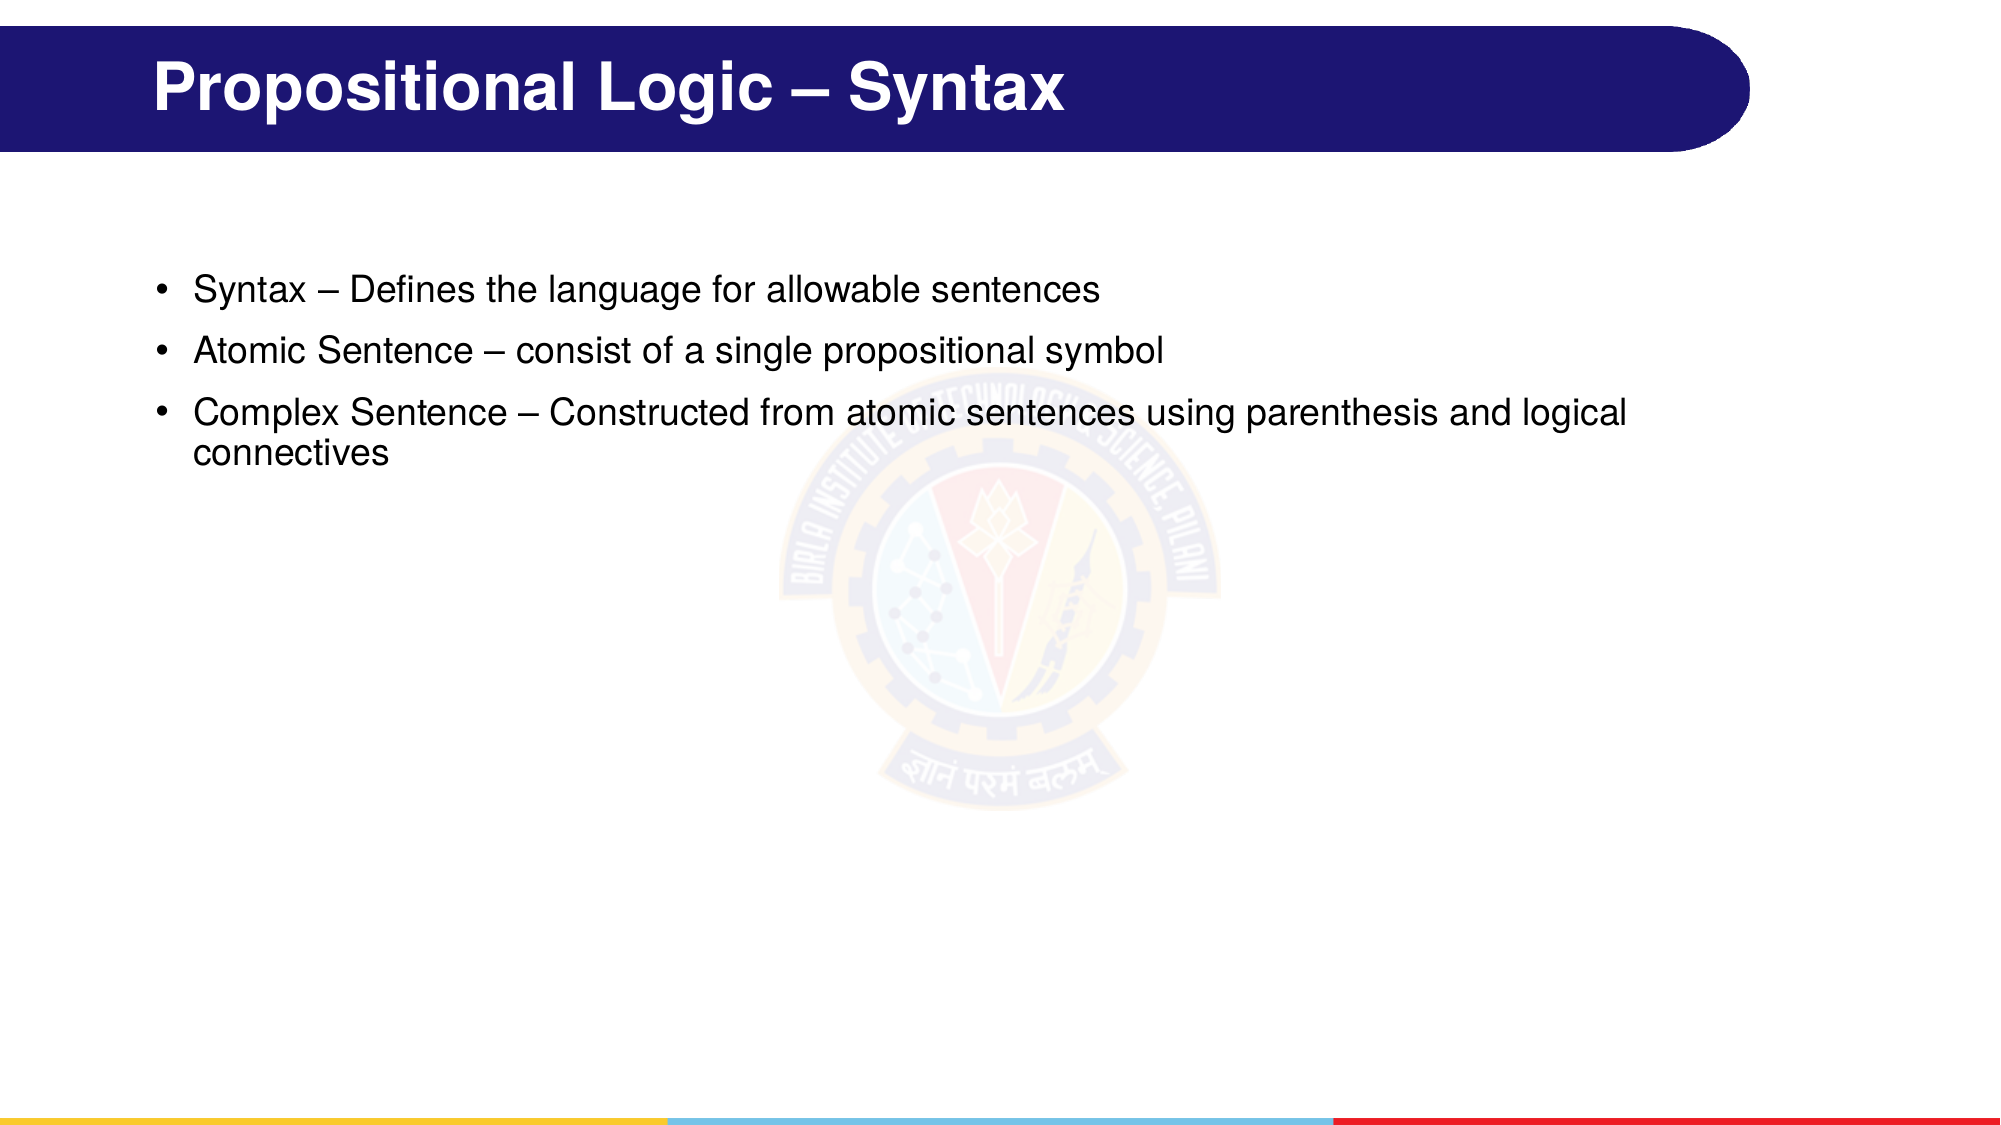

# Propositional Logic – Syntax

Syntax – Defines the language for allowable sentences
Atomic Sentence – consist of a single propositional symbol
Complex Sentence – Constructed from atomic sentences using parenthesis and logical connectives